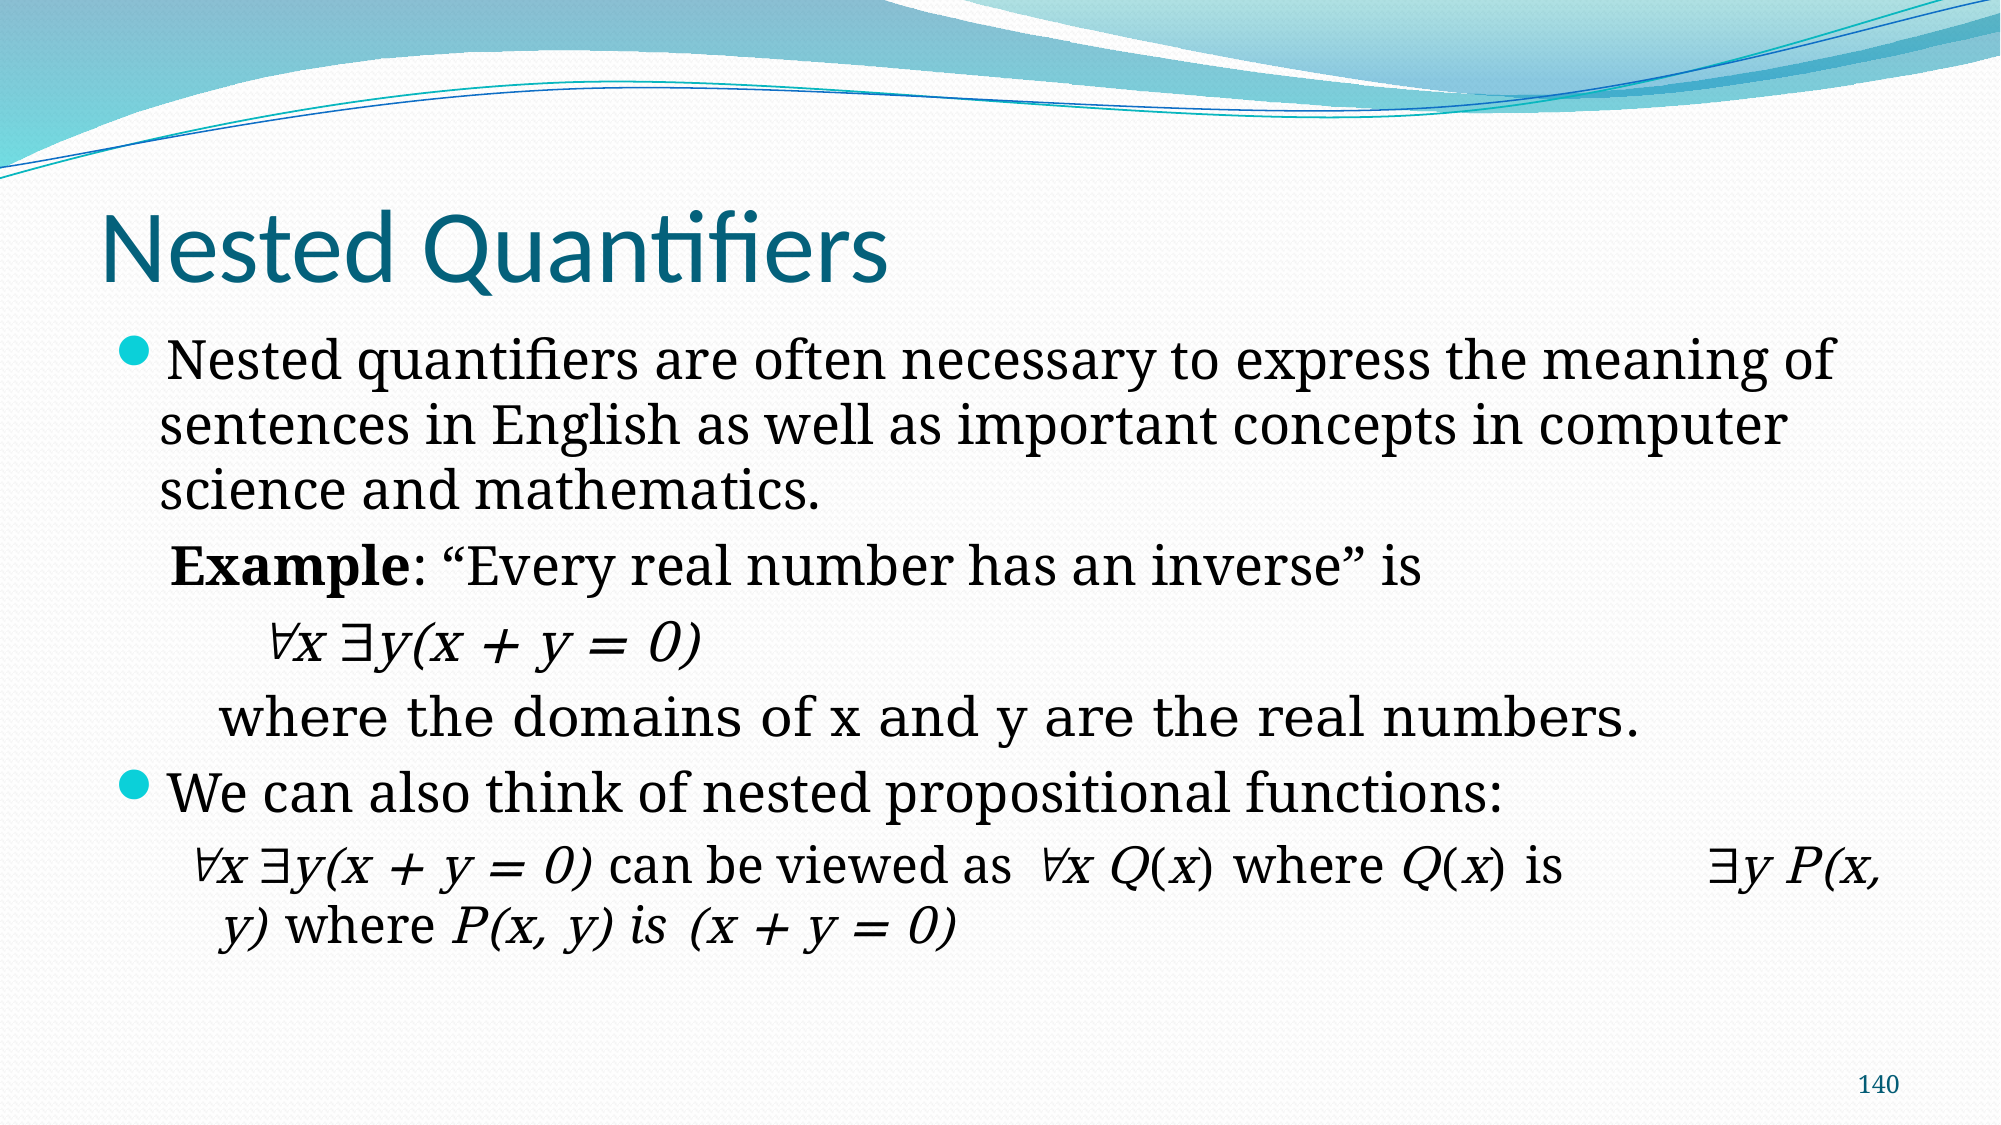

# Nested Quantifiers
Nested quantifiers are often necessary to express the meaning of sentences in English as well as important concepts in computer science and mathematics.
    Example: “Every real number has an inverse” is
        ∀x ∃y(x + y = 0)
      where the domains of x and y are the real numbers.
We can also think of nested propositional functions:
∀x ∃y(x + y = 0) can be viewed as ∀x Q(x) where Q(x) is           ∃y P(x, y) where P(x, y) is (x + y = 0)
140